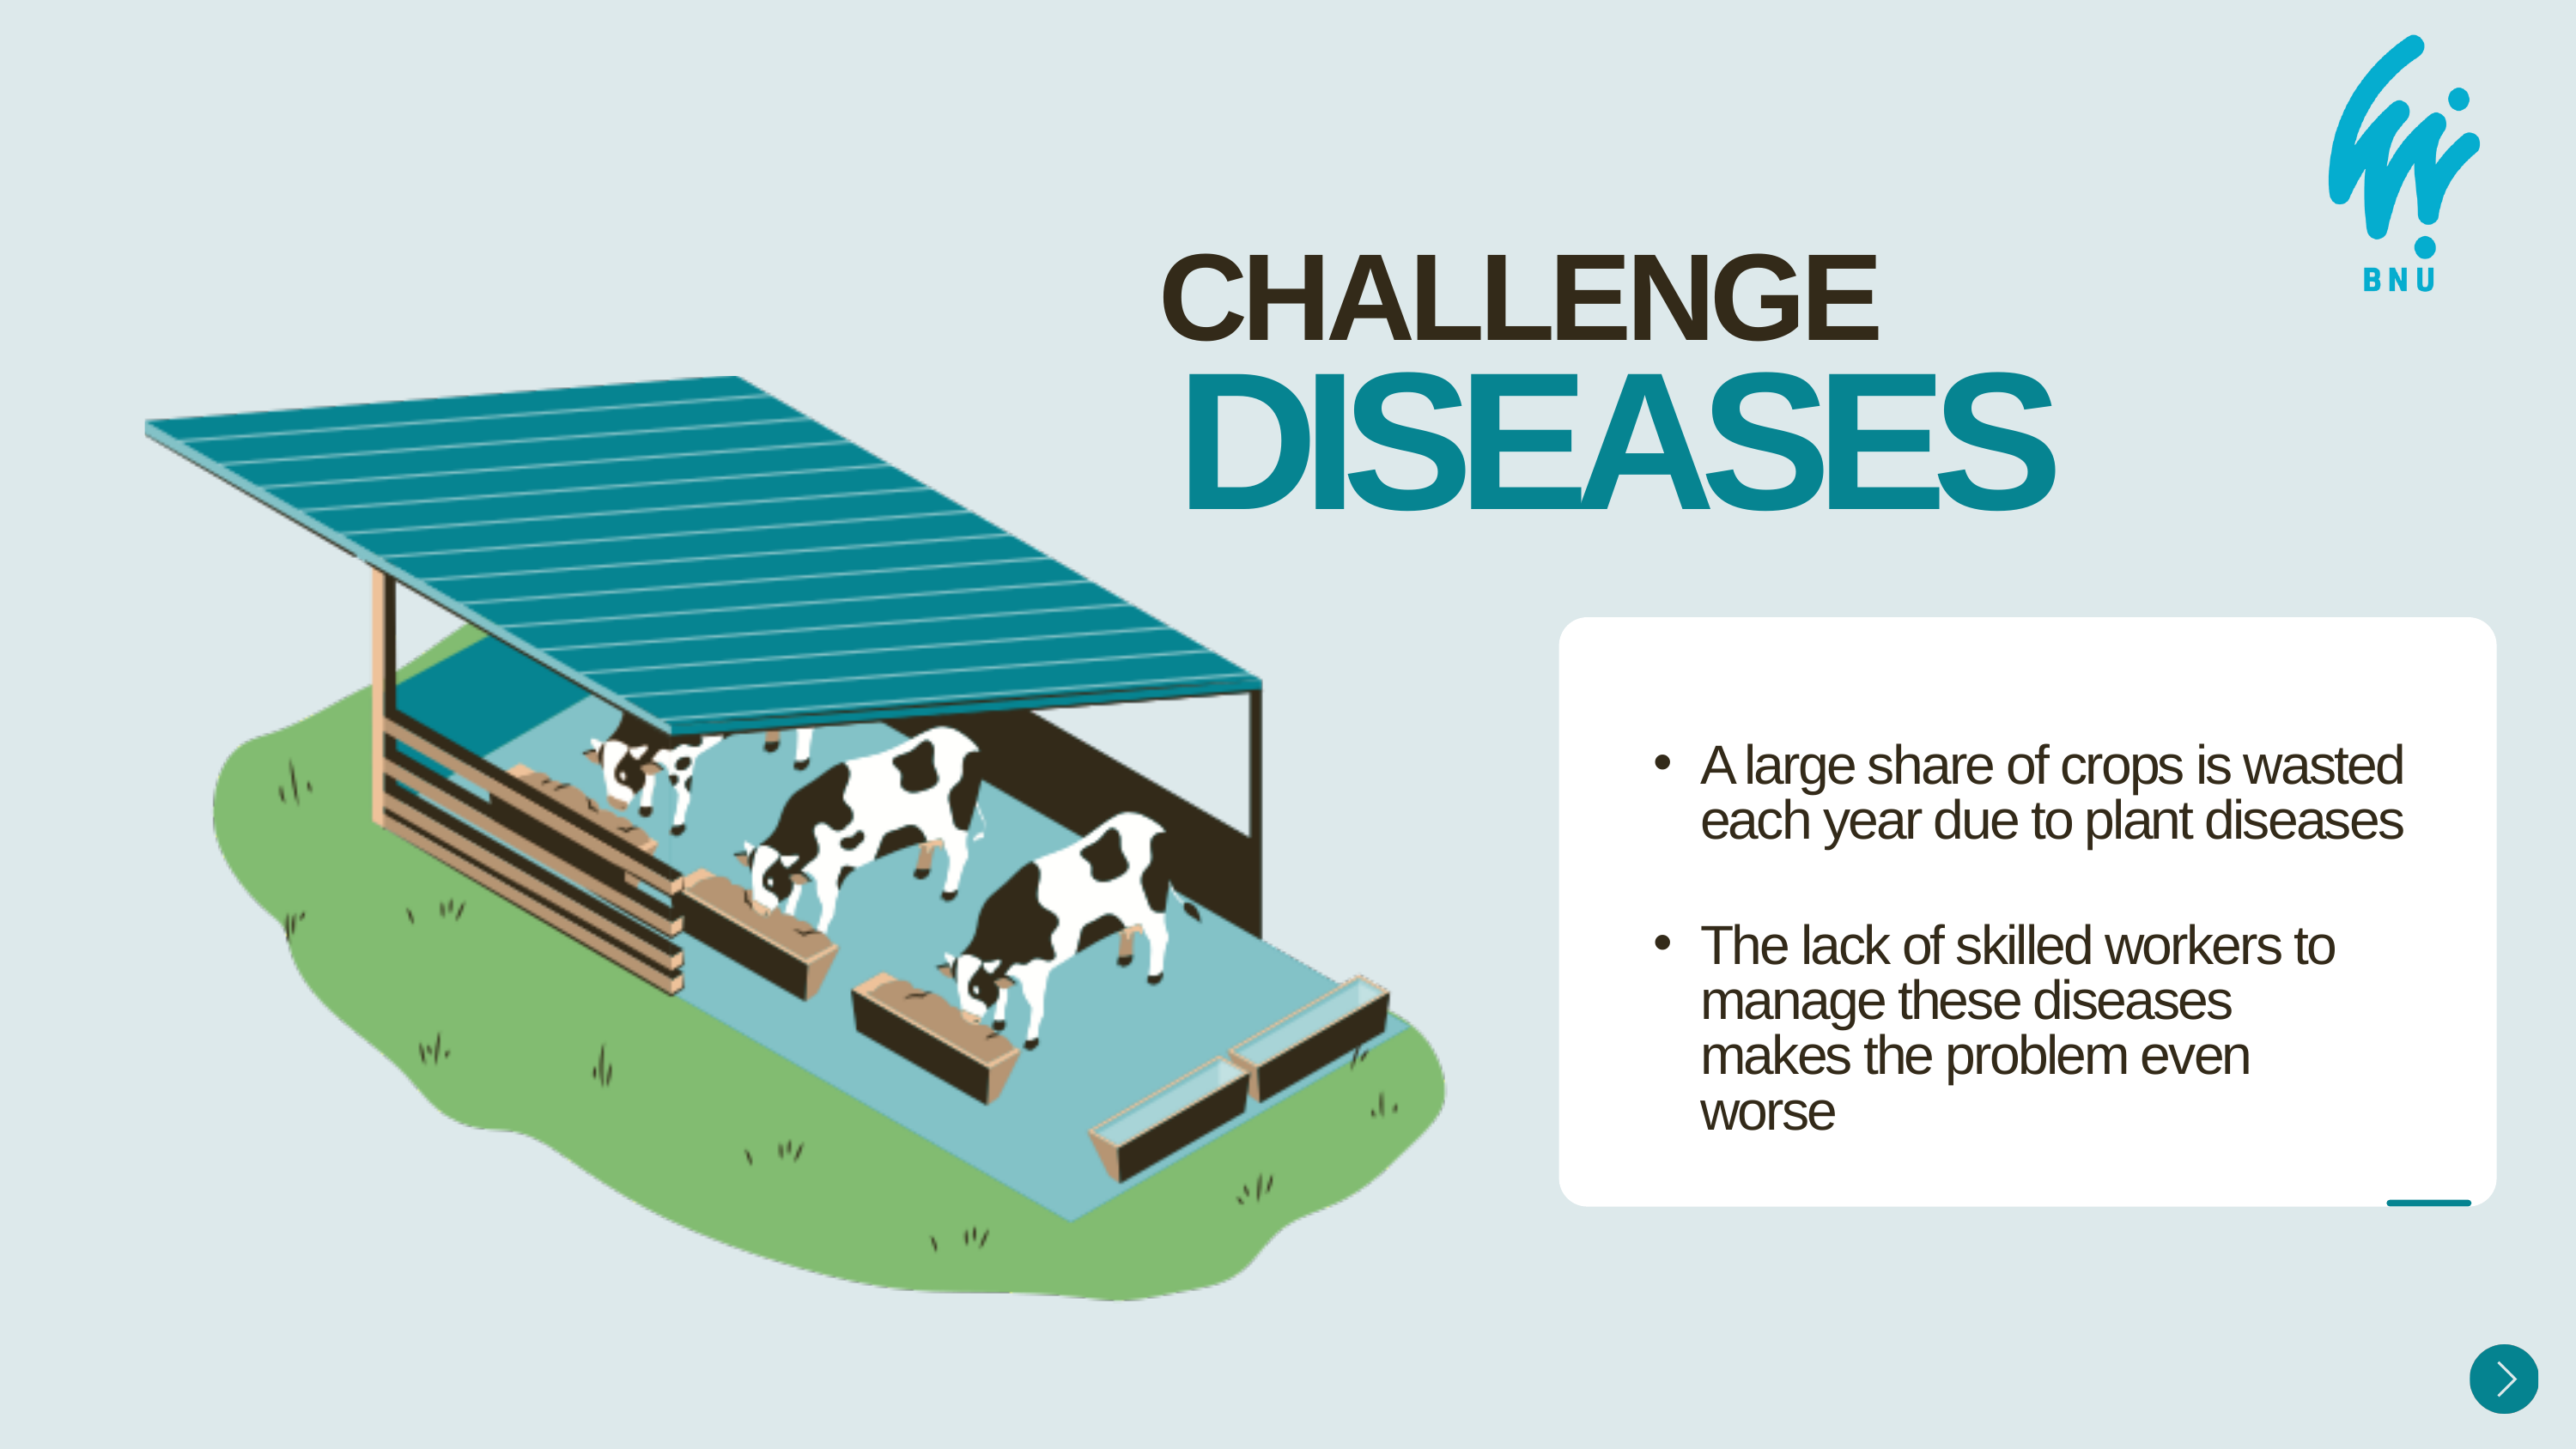

CHALLENGE
DISEASES

A large share of crops is wasted each year due to plant diseases
The lack of skilled workers to manage these diseases makes the problem even worse